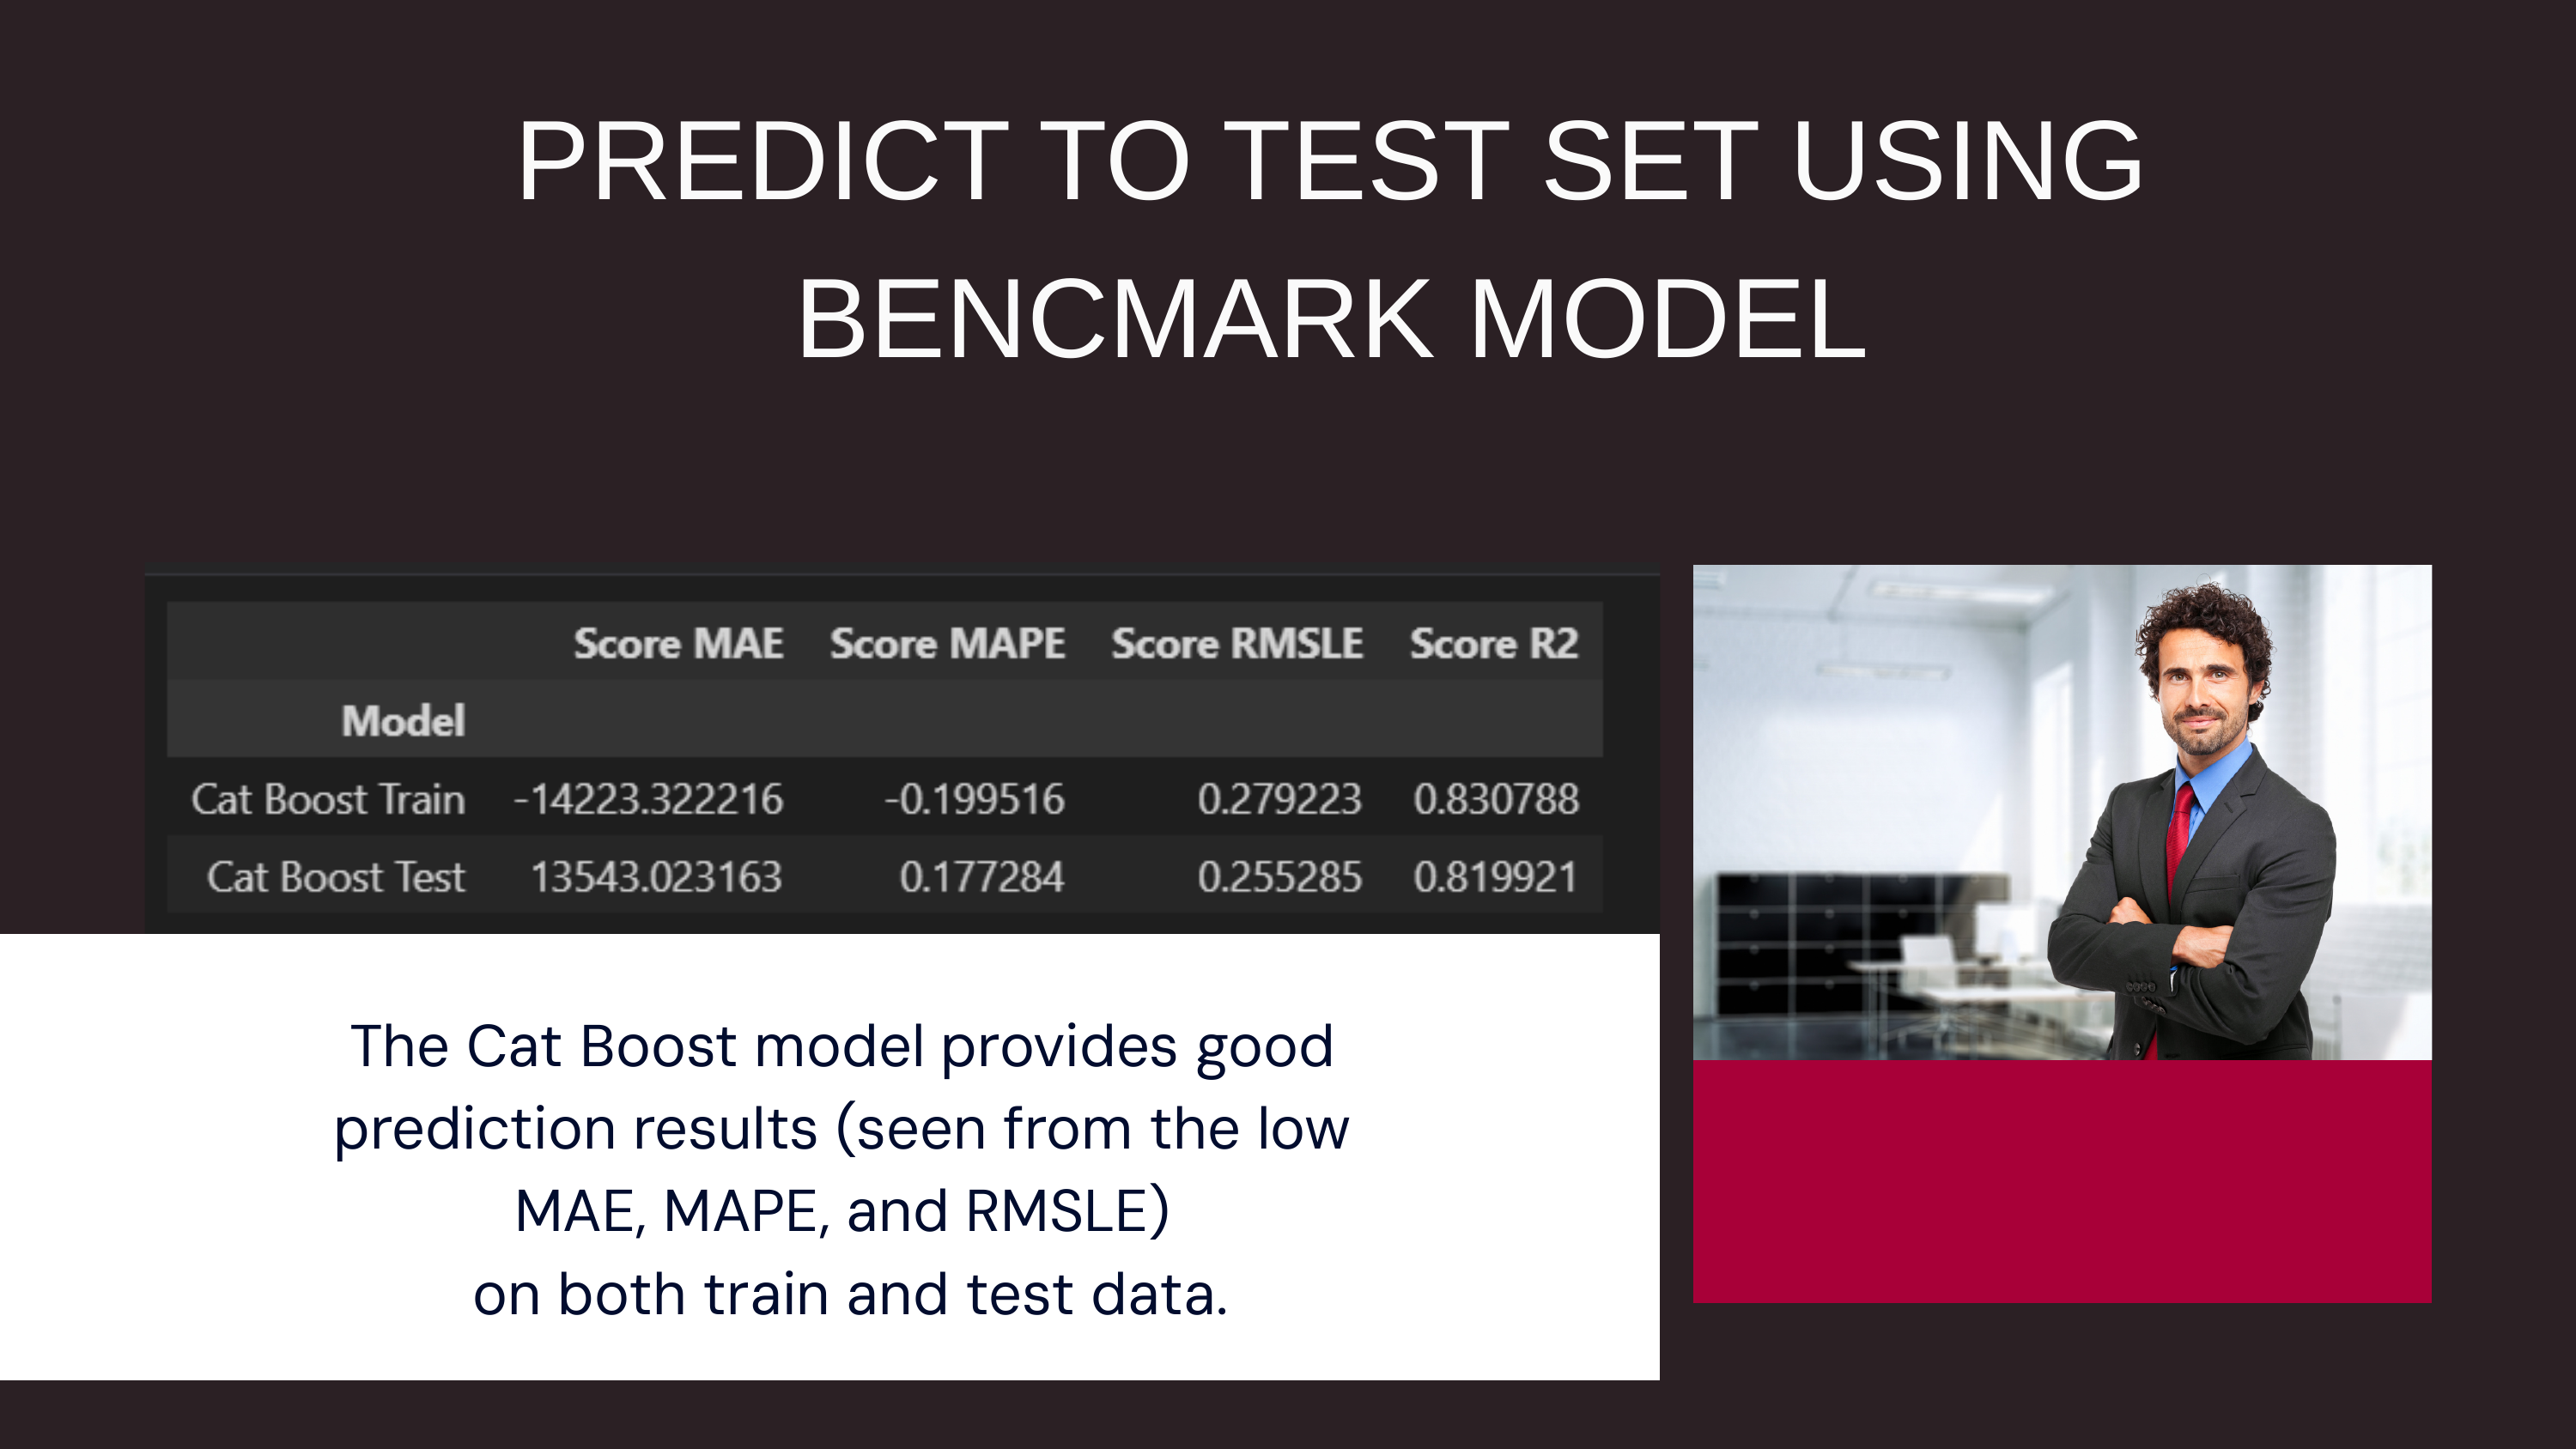

PREDICT TO TEST SET USING BENCMARK MODEL

The Cat Boost model provides good prediction results (seen from the low MAE, MAPE, and RMSLE)
 on both train and test data.